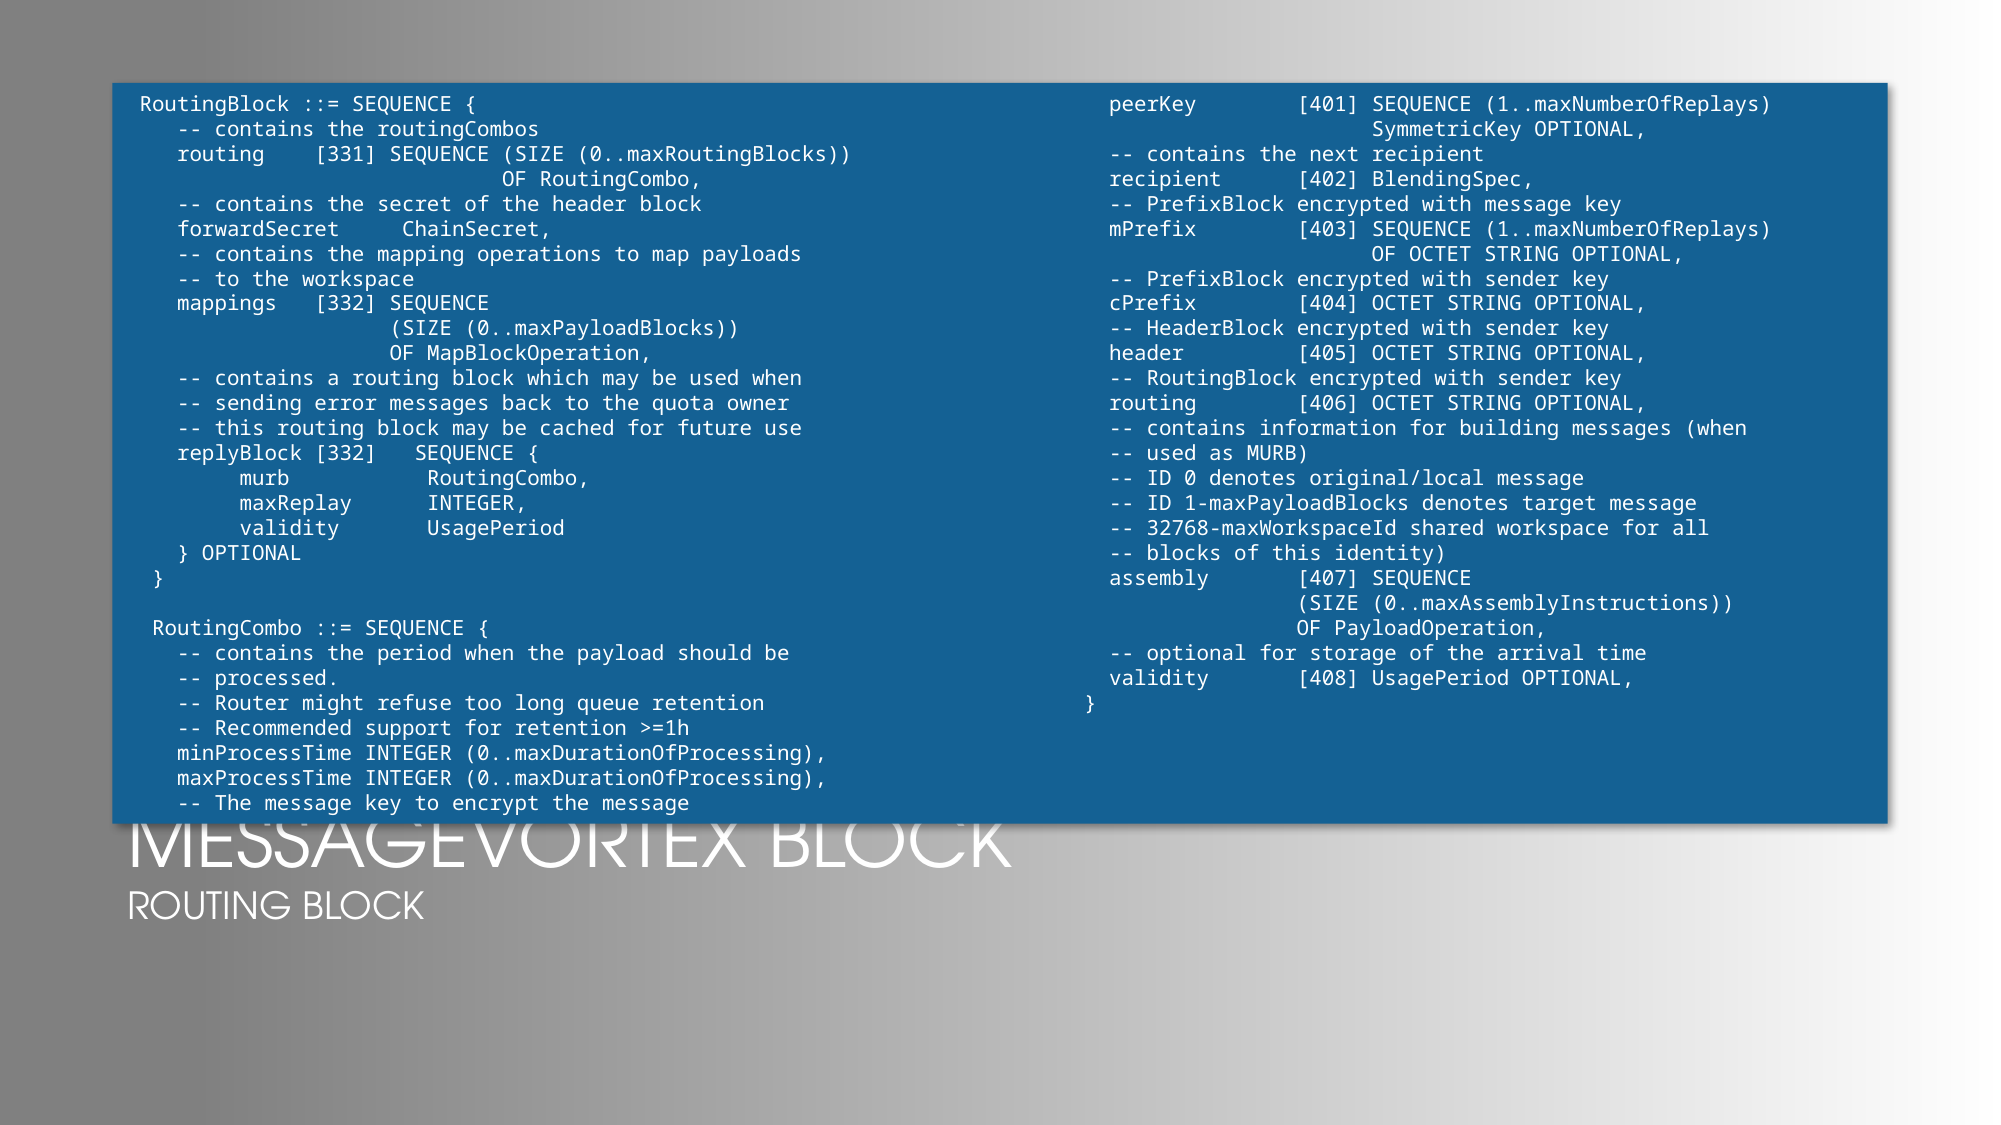

RoutingBlock ::= SEQUENCE {
    -- contains the routingCombos
    routing    [331] SEQUENCE (SIZE (0..maxRoutingBlocks))
                              OF RoutingCombo,
    -- contains the secret of the header block
    forwardSecret     ChainSecret,
    -- contains the mapping operations to map payloads
    -- to the workspace
    mappings   [332] SEQUENCE
                     (SIZE (0..maxPayloadBlocks))
                     OF MapBlockOperation,
    -- contains a routing block which may be used when
    -- sending error messages back to the quota owner
    -- this routing block may be cached for future use
    replyBlock [332]   SEQUENCE {
         murb           RoutingCombo,
         maxReplay      INTEGER,
         validity       UsagePeriod
    } OPTIONAL
  }

  RoutingCombo ::= SEQUENCE {
    -- contains the period when the payload should be
    -- processed.
    -- Router might refuse too long queue retention
    -- Recommended support for retention >=1h
    minProcessTime INTEGER (0..maxDurationOfProcessing),
    maxProcessTime INTEGER (0..maxDurationOfProcessing),
    -- The message key to encrypt the message
    peerKey        [401] SEQUENCE (1..maxNumberOfReplays)
                         SymmetricKey OPTIONAL,
    -- contains the next recipient
    recipient      [402] BlendingSpec,
    -- PrefixBlock encrypted with message key
    mPrefix        [403] SEQUENCE (1..maxNumberOfReplays)
                         OF OCTET STRING OPTIONAL,
    -- PrefixBlock encrypted with sender key
    cPrefix        [404] OCTET STRING OPTIONAL,
    -- HeaderBlock encrypted with sender key
    header         [405] OCTET STRING OPTIONAL,
    -- RoutingBlock encrypted with sender key
    routing        [406] OCTET STRING OPTIONAL,
    -- contains information for building messages (when
    -- used as MURB)
    -- ID 0 denotes original/local message
    -- ID 1-maxPayloadBlocks denotes target message
    -- 32768-maxWorkspaceId shared workspace for all
    -- blocks of this identity)
    assembly       [407] SEQUENCE
                   (SIZE (0..maxAssemblyInstructions))
                   OF PayloadOperation,
    -- optional for storage of the arrival time
    validity       [408] UsagePeriod OPTIONAL,
  }
# MessageVortex Block Routing Block